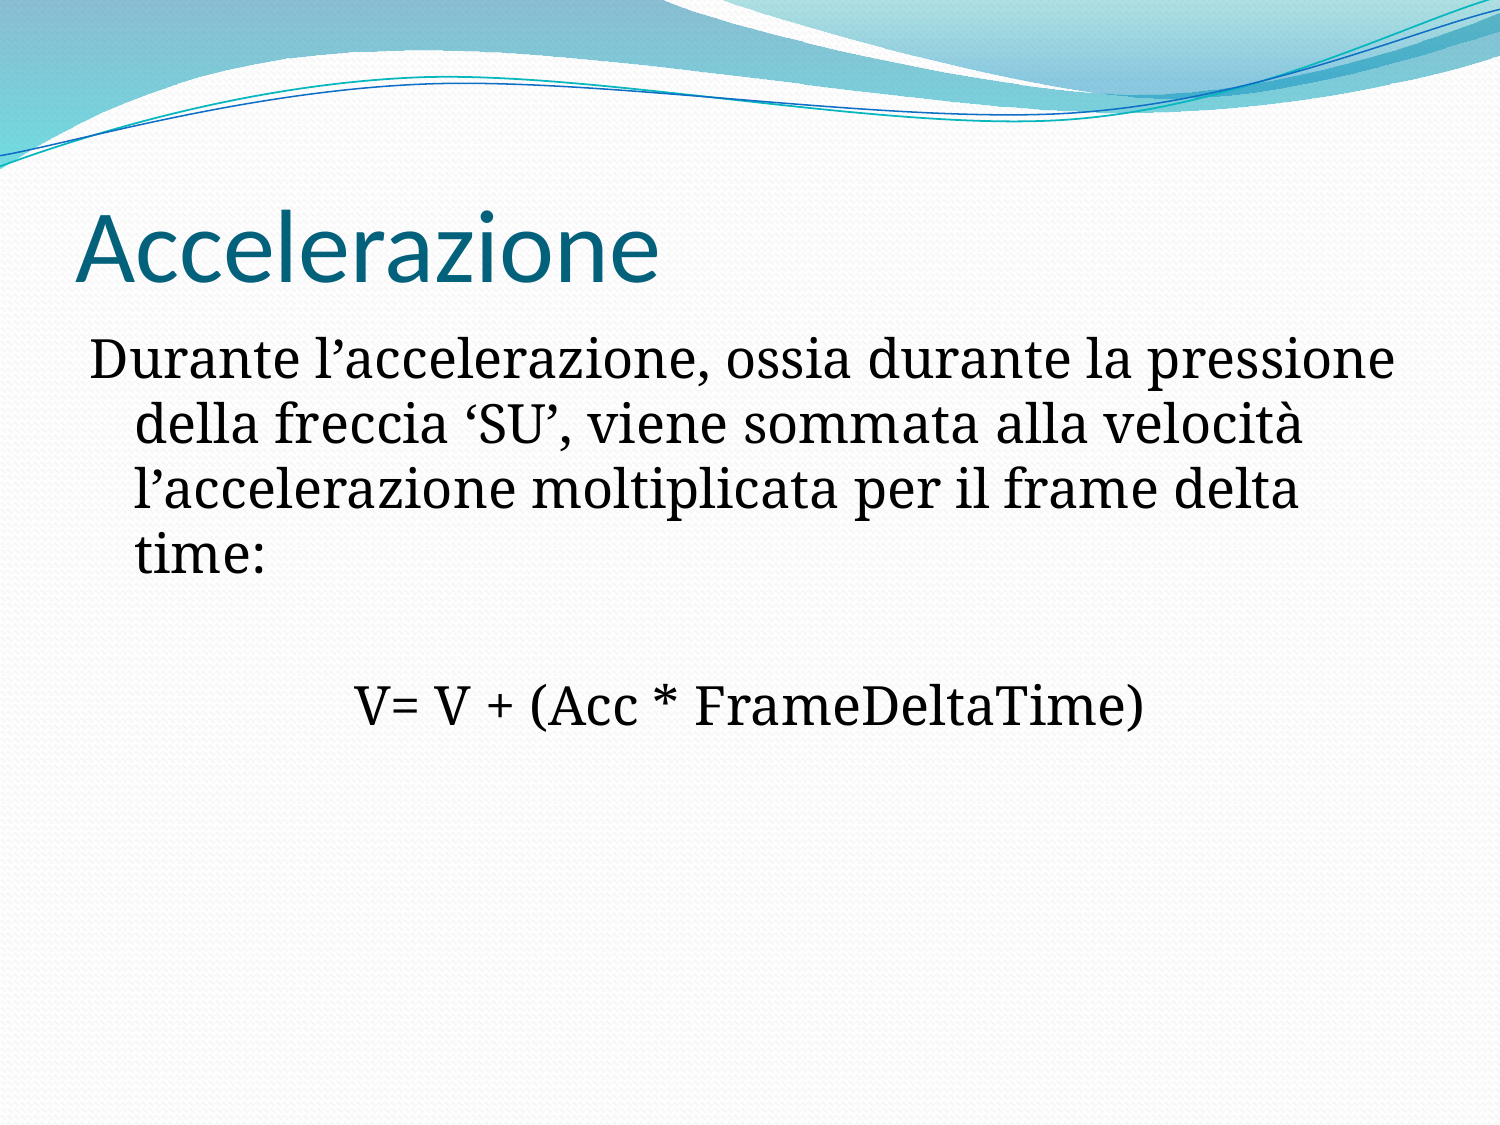

# Accelerazione
Durante l’accelerazione, ossia durante la pressione della freccia ‘SU’, viene sommata alla velocità l’accelerazione moltiplicata per il frame delta time:

V= V + (Acc * FrameDeltaTime)